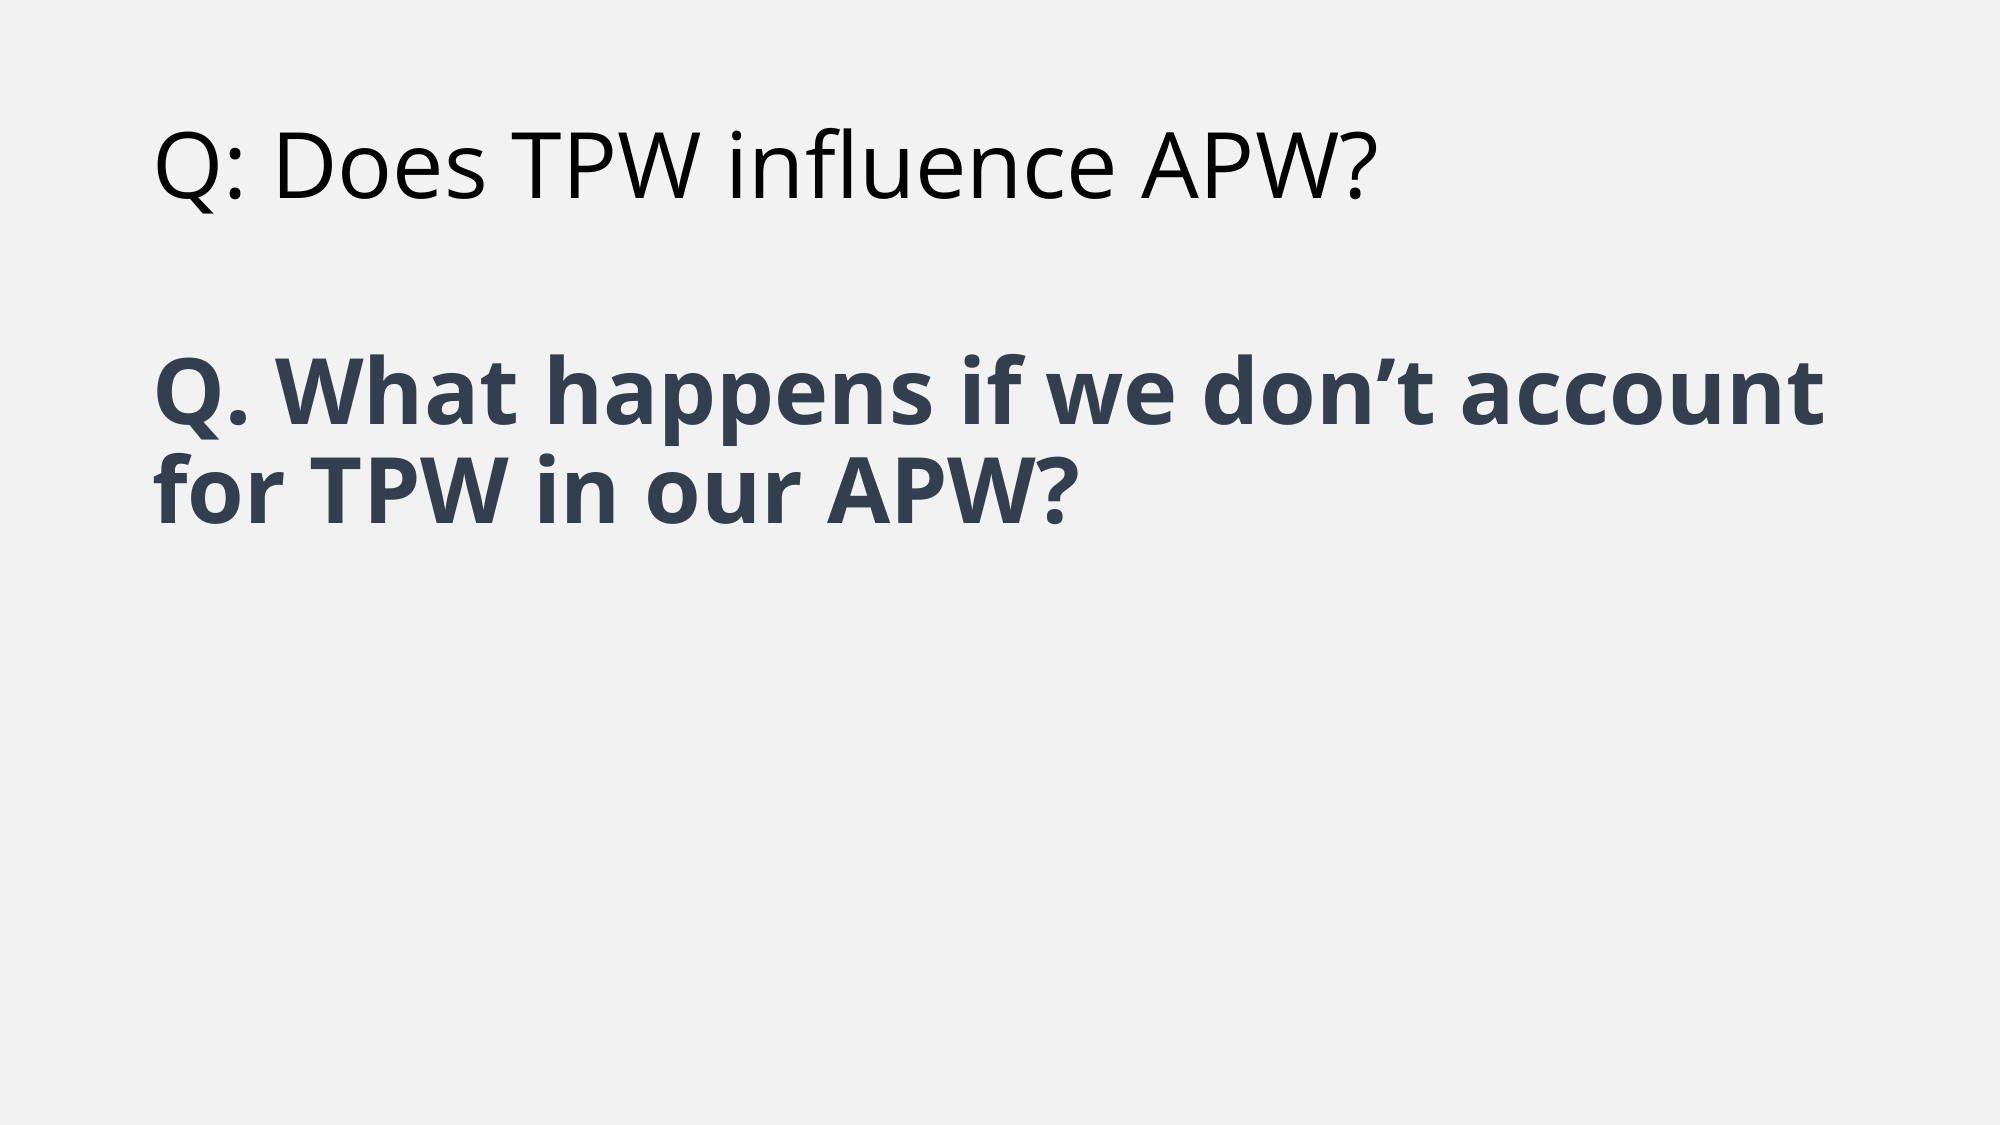

# Q: Does TPW influence APW?
Q. What happens if we don’t account for TPW in our APW?